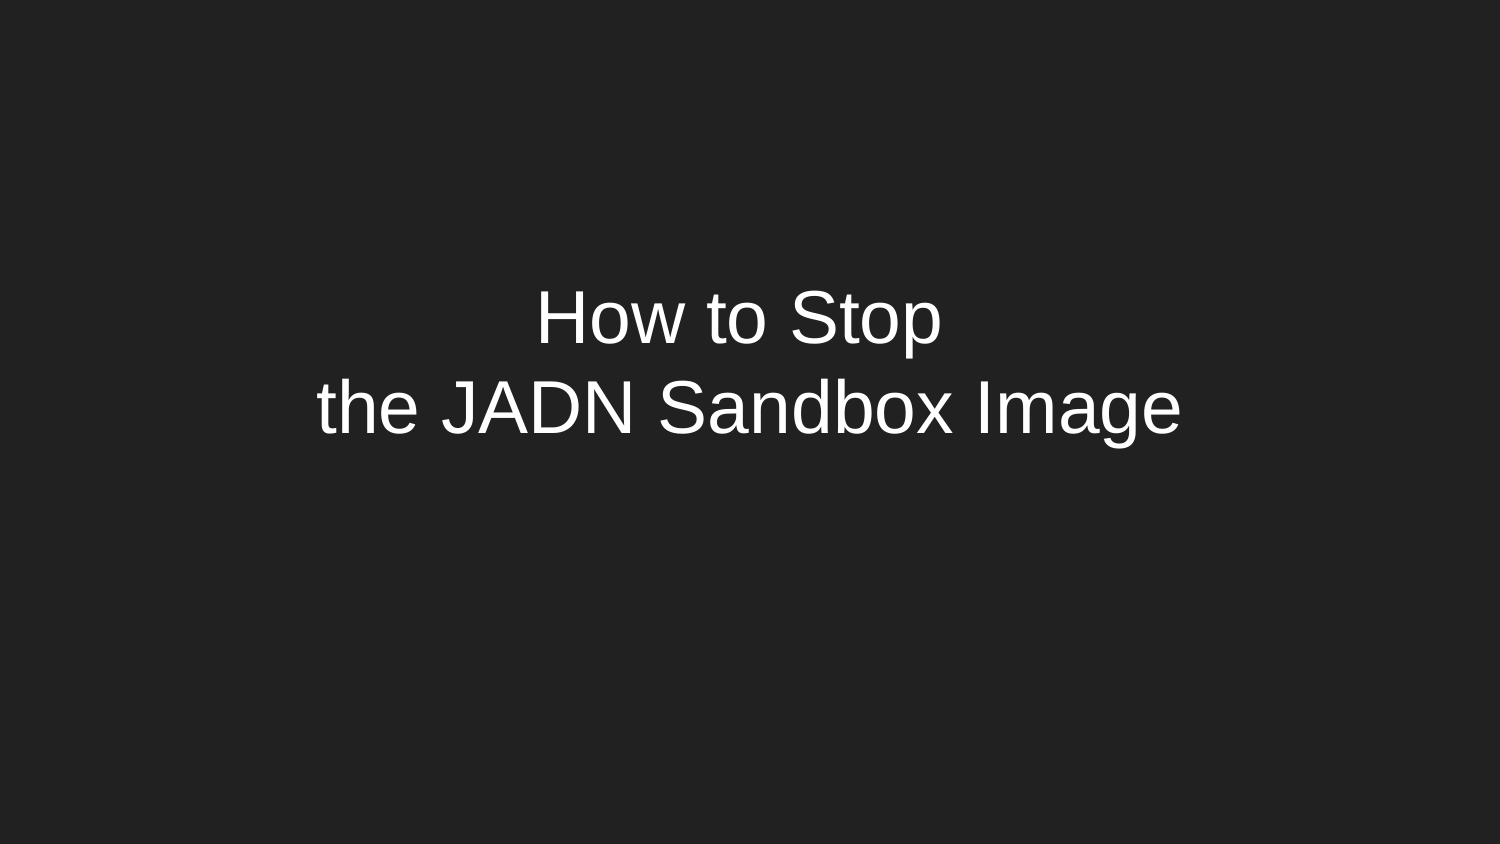

# How to Stop
the JADN Sandbox Image